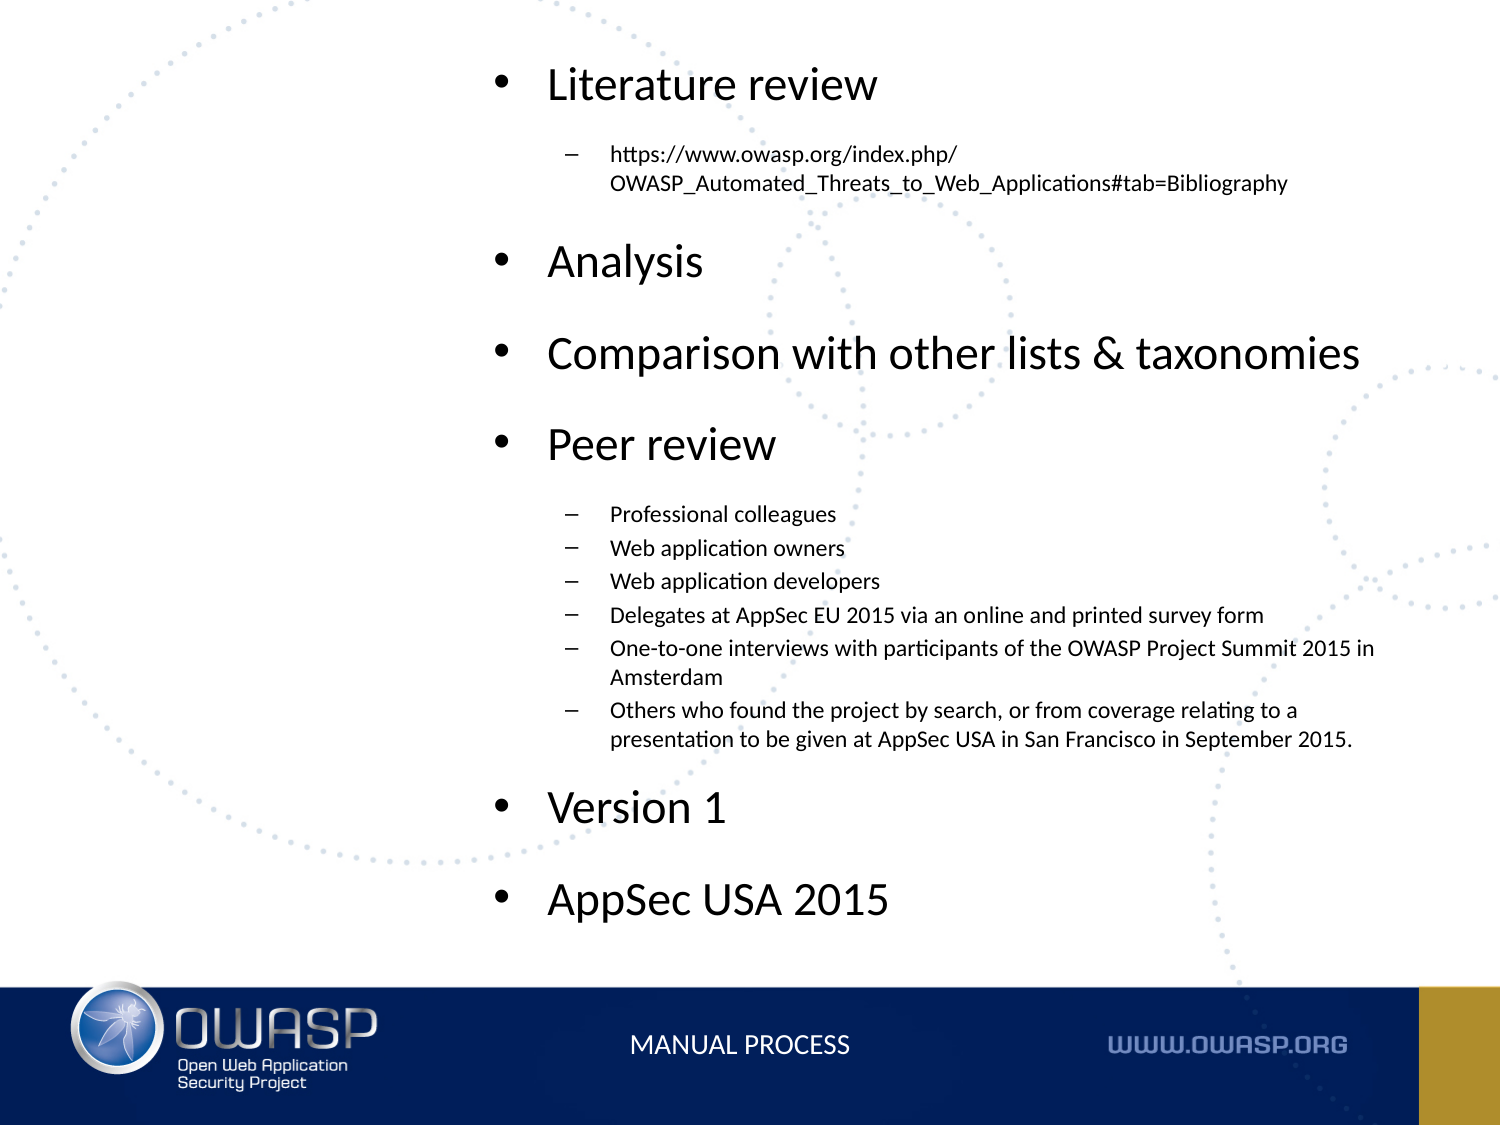

Literature review
https://www.owasp.org/index.php/OWASP_Automated_Threats_to_Web_Applications#tab=Bibliography
Analysis
Comparison with other lists & taxonomies
Peer review
Professional colleagues
Web application owners
Web application developers
Delegates at AppSec EU 2015 via an online and printed survey form
One-to-one interviews with participants of the OWASP Project Summit 2015 in Amsterdam
Others who found the project by search, or from coverage relating to a presentation to be given at AppSec USA in San Francisco in September 2015.
Version 1
AppSec USA 2015
Manual Process